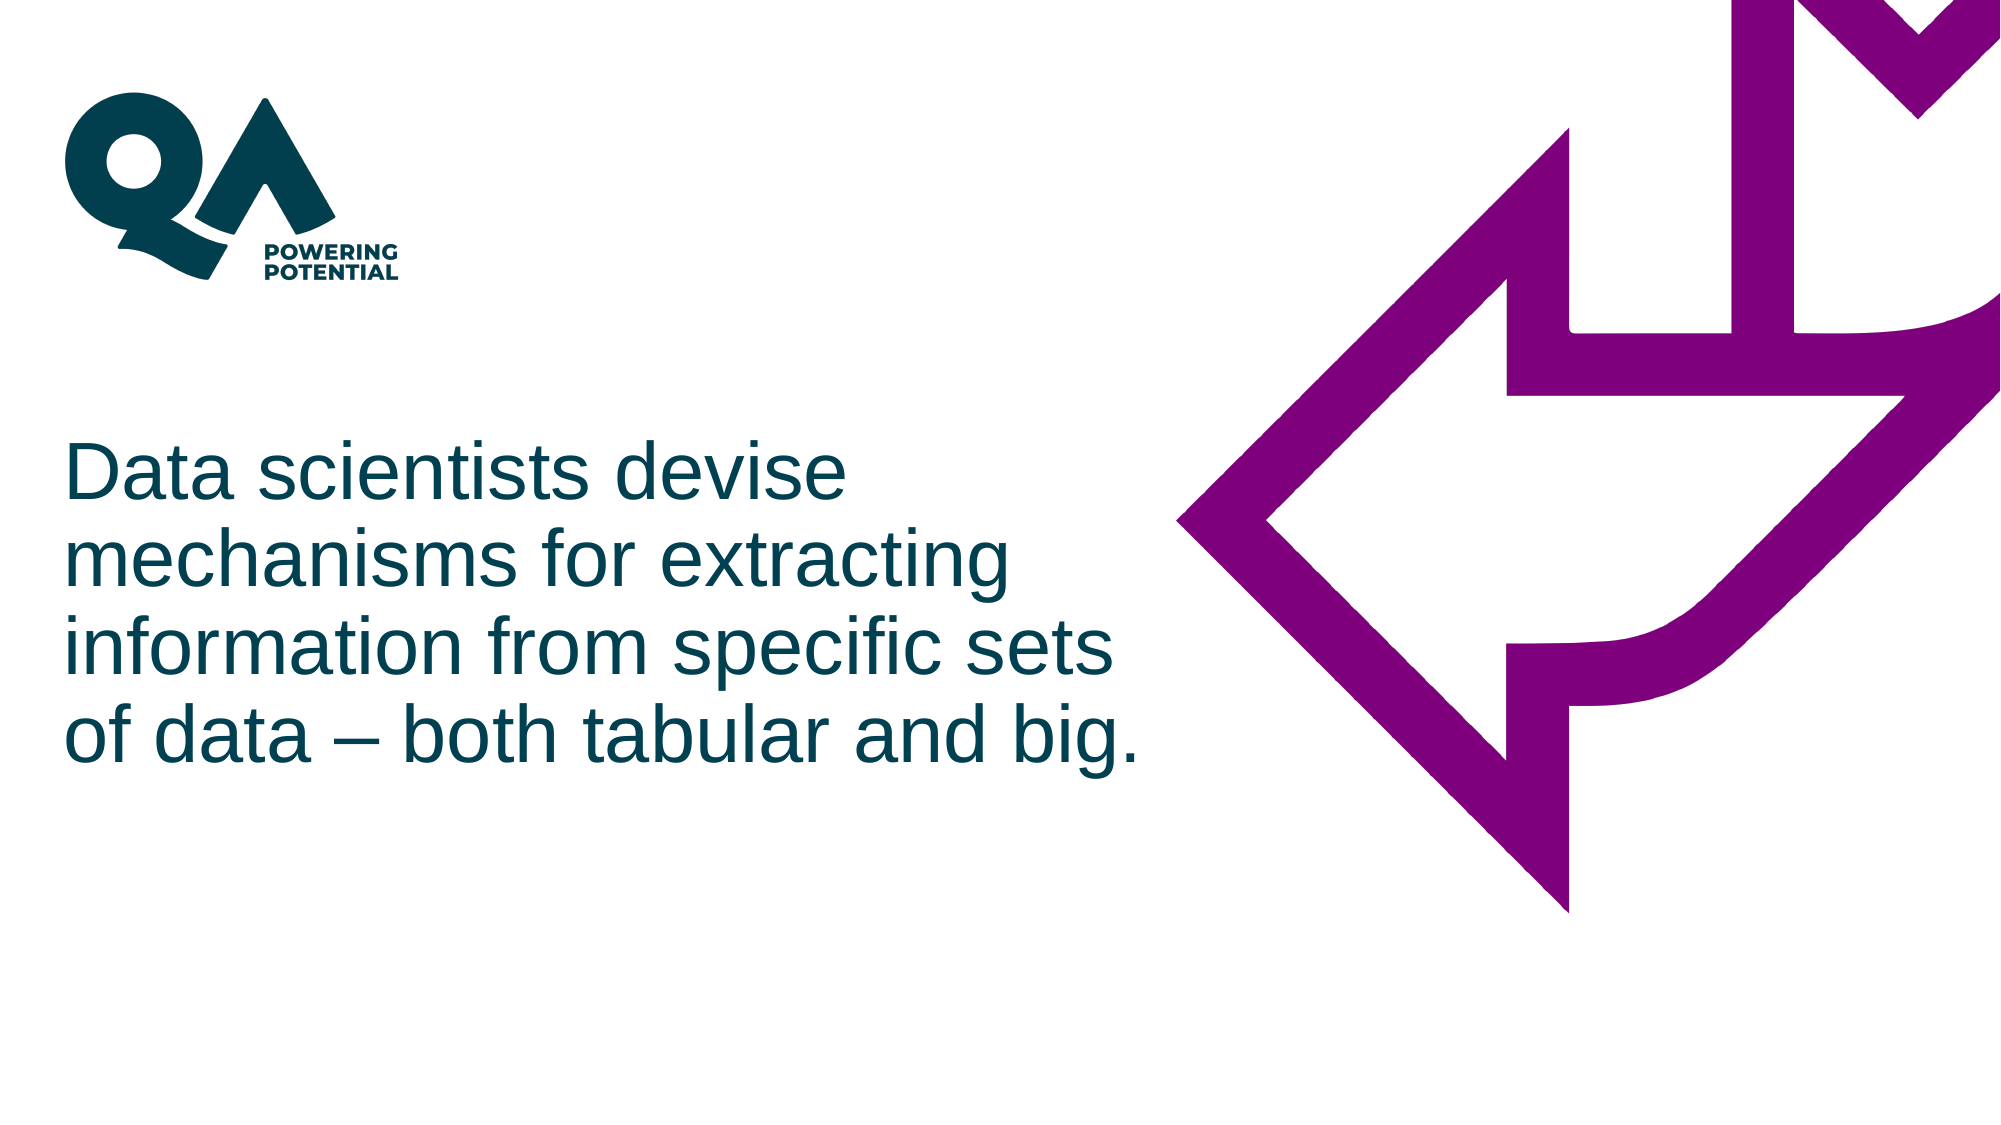

# Data scientists devise mechanisms for extracting information from specific sets of data – both tabular and big.